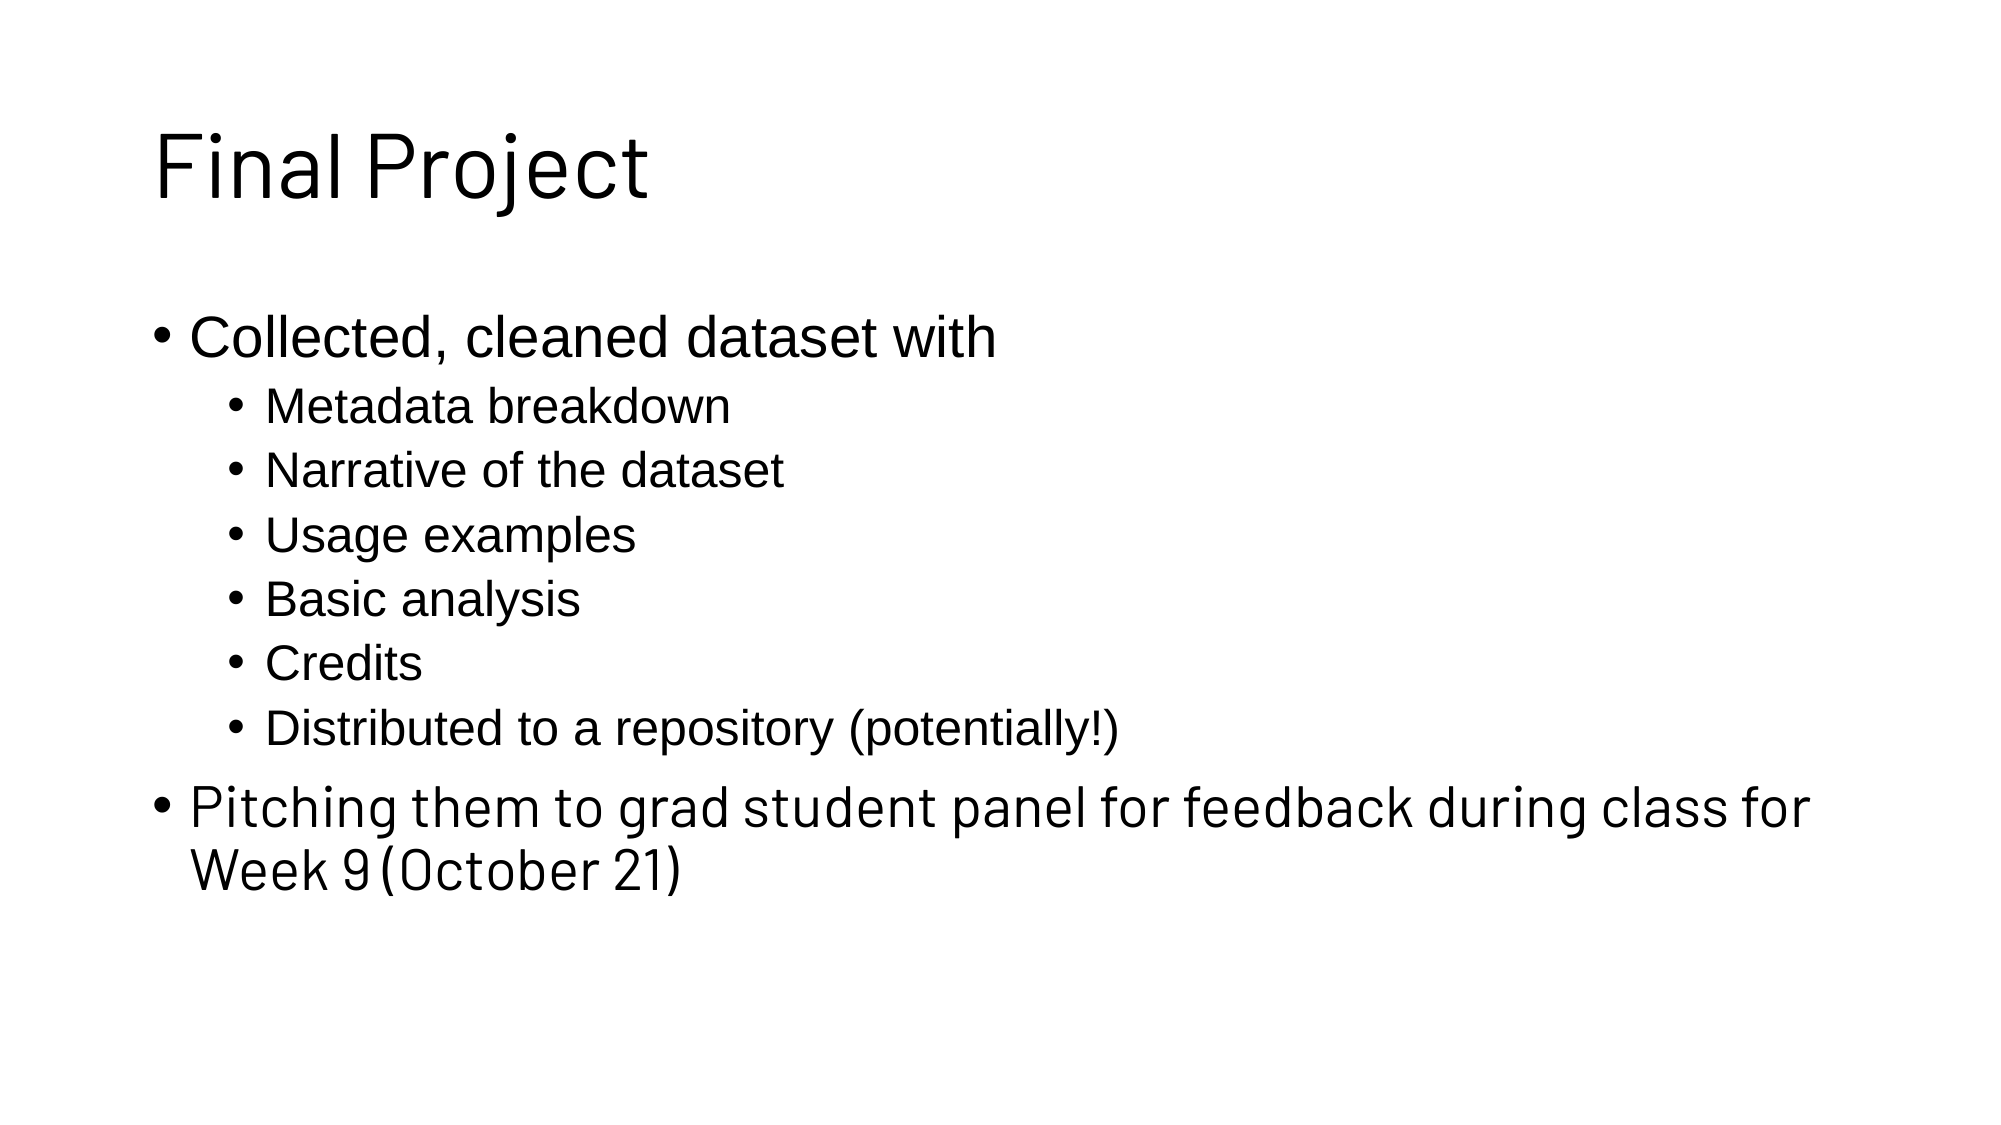

# Final Project
Collected, cleaned dataset with
Metadata breakdown
Narrative of the dataset
Usage examples
Basic analysis
Credits
Distributed to a repository (potentially!)
Pitching them to grad student panel for feedback during class for Week 9 (October 21)